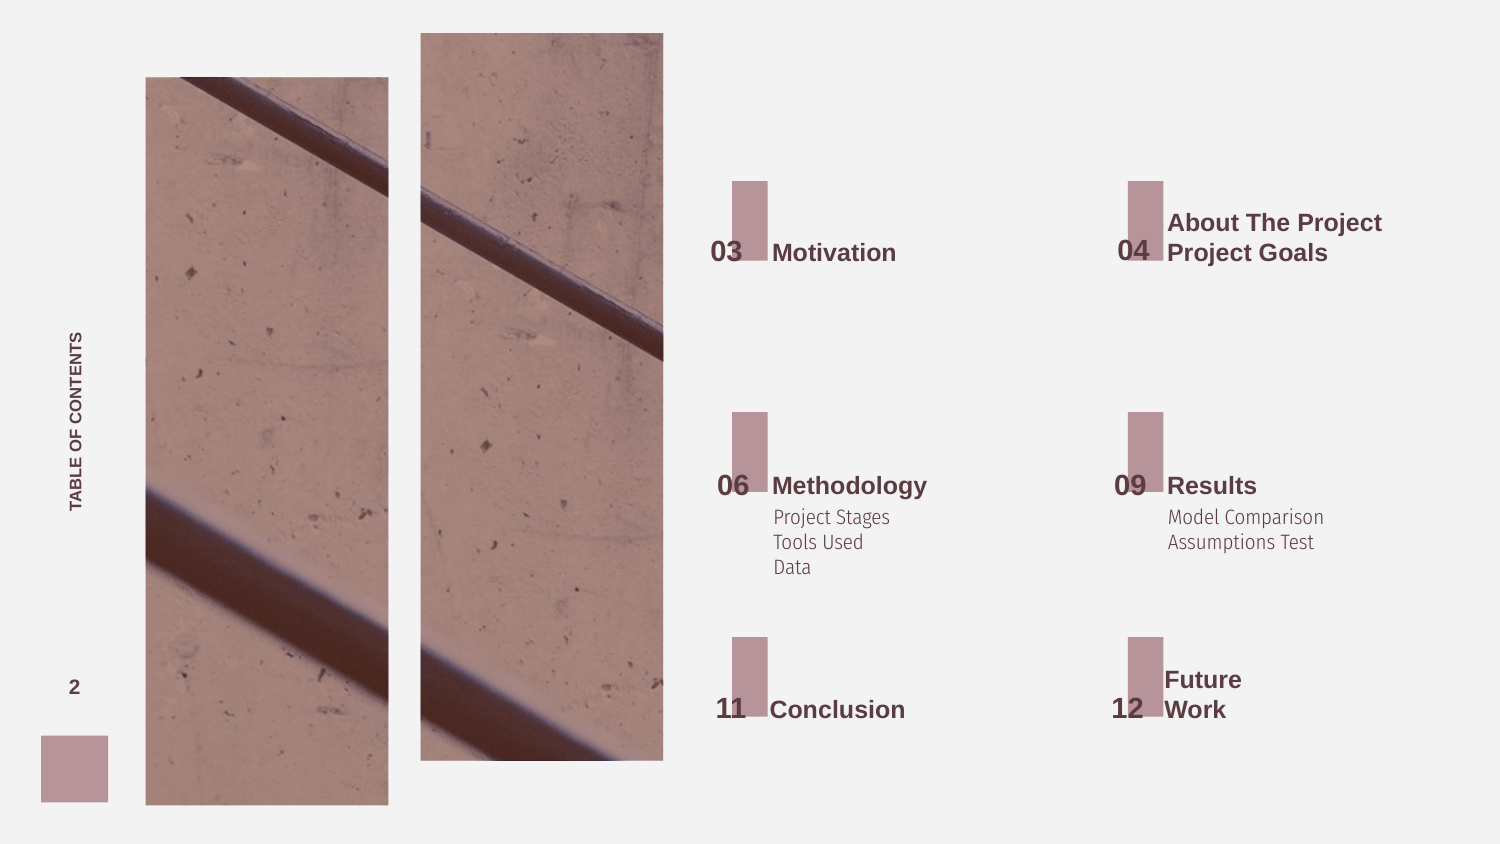

# Motivation
About The Project
Project Goals
04
03
TABLE OF CONTENTS
Methodology
Results
06
09
Project Stages
Tools Used
Data

Model Comparison
Assumptions Test
Conclusion
Future Work
2
11
12